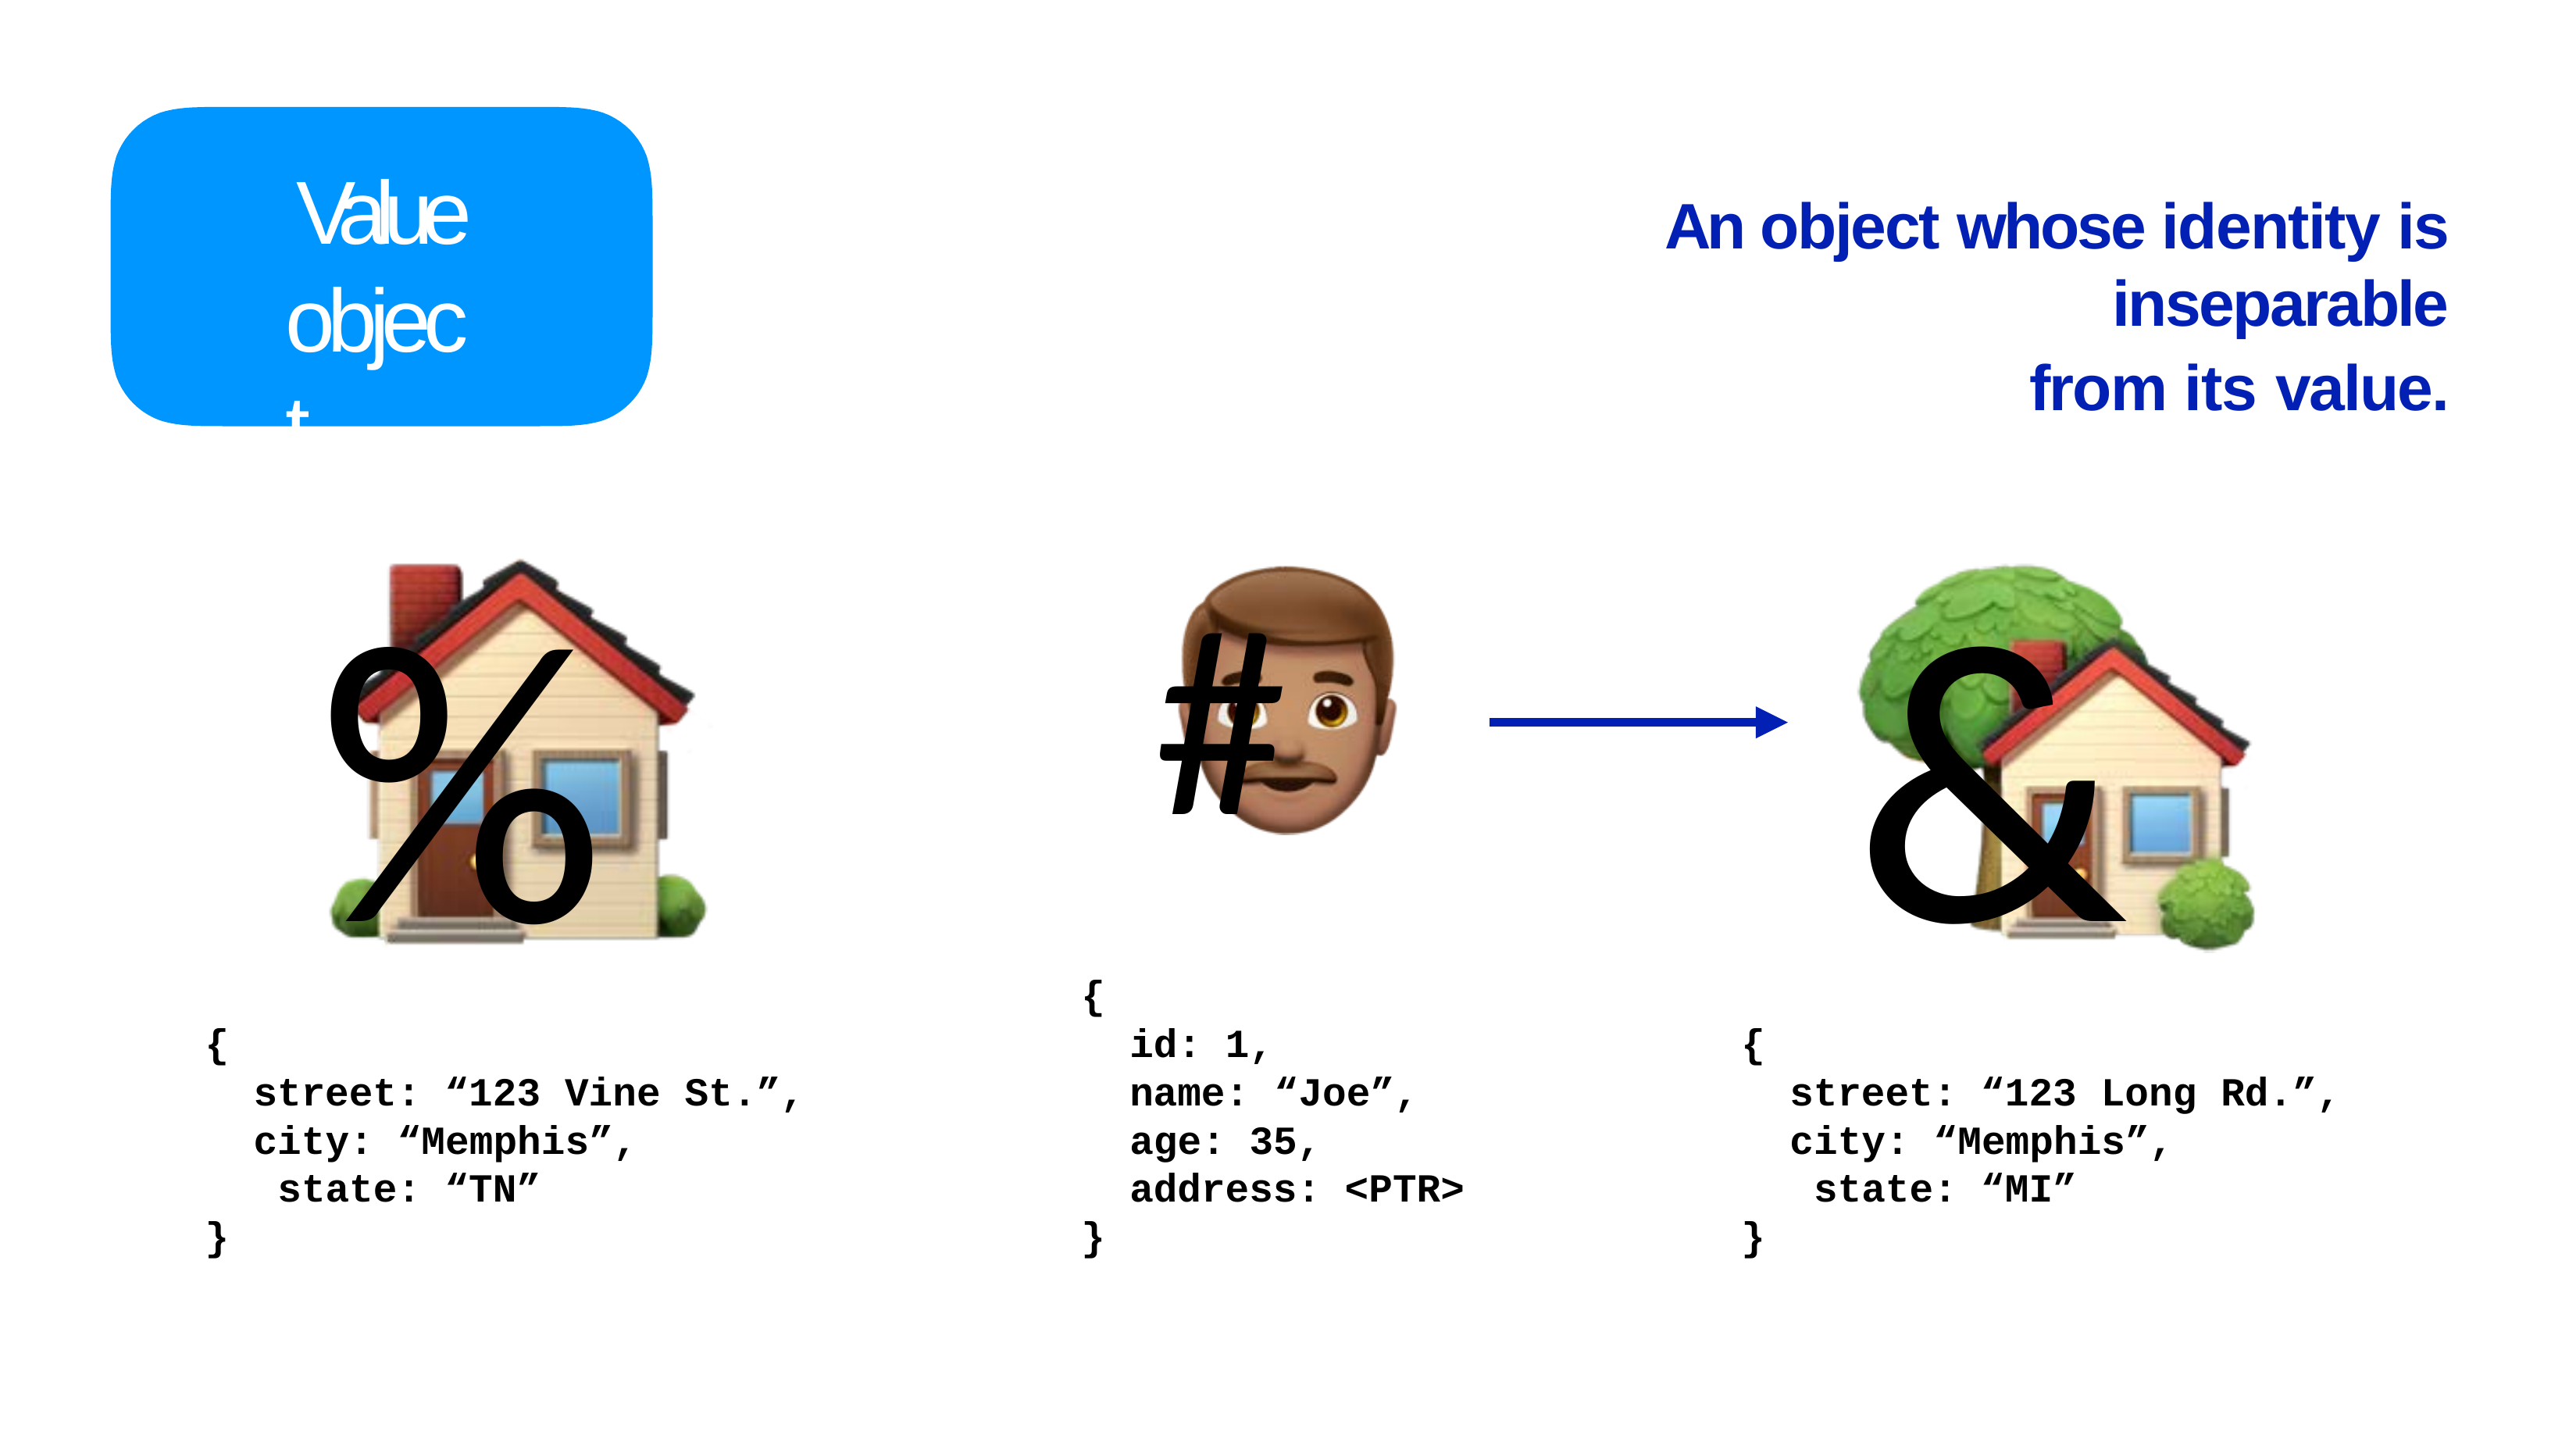

Value  object
An object whose identity is inseparable
from its value.
%
&
#

{
{
id: 1,
{
street: “123 Vine St.”,
name:  age: 35,
“Joe”,
street: “123 Long Rd.”,
city: “Memphis”,  state: “TN”
city: “Memphis”,  state: “MI”
address: <PTR>
}
}
}